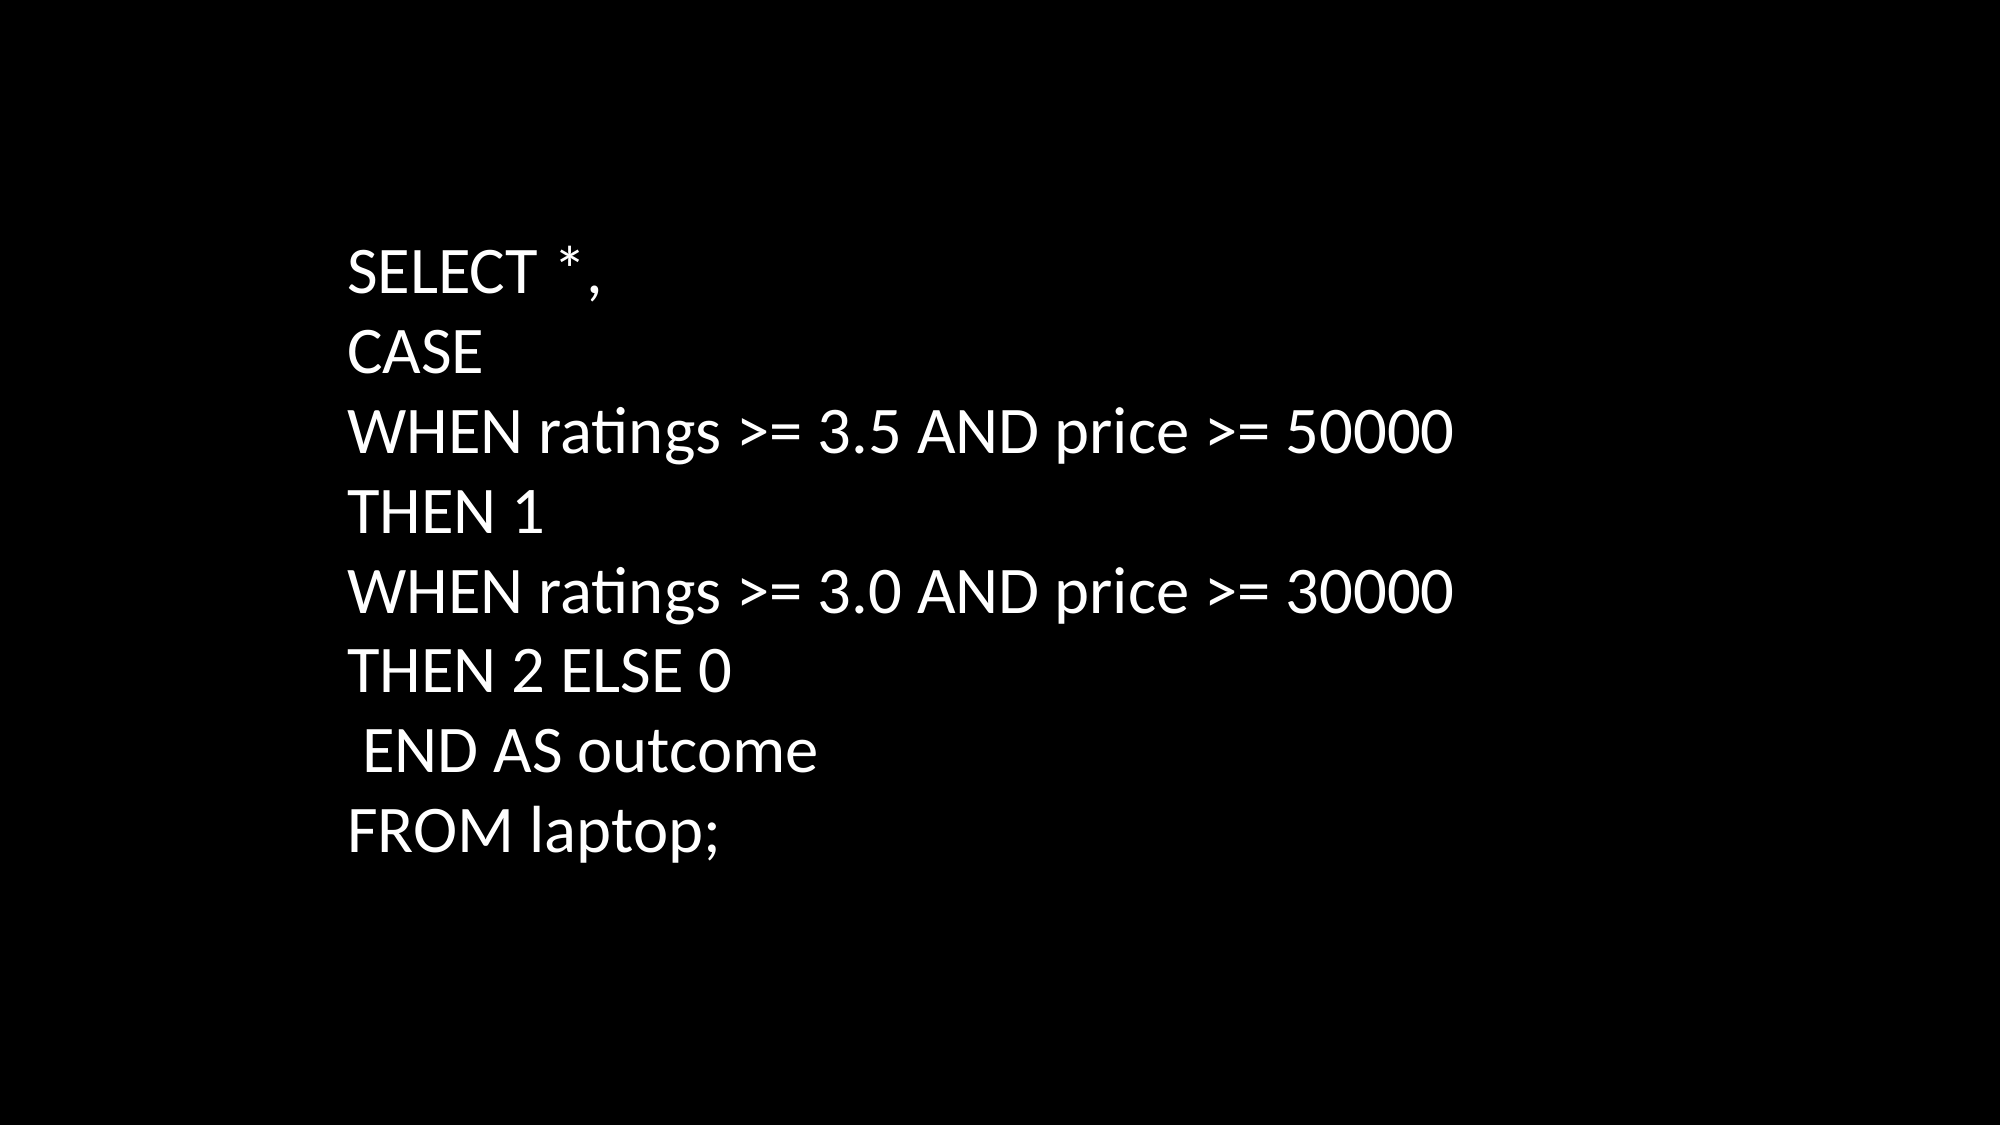

SELECT *,
CASE
WHEN ratings >= 3.5 AND price >= 50000 THEN 1
WHEN ratings >= 3.0 AND price >= 30000 THEN 2 ELSE 0
 END AS outcome
FROM laptop;